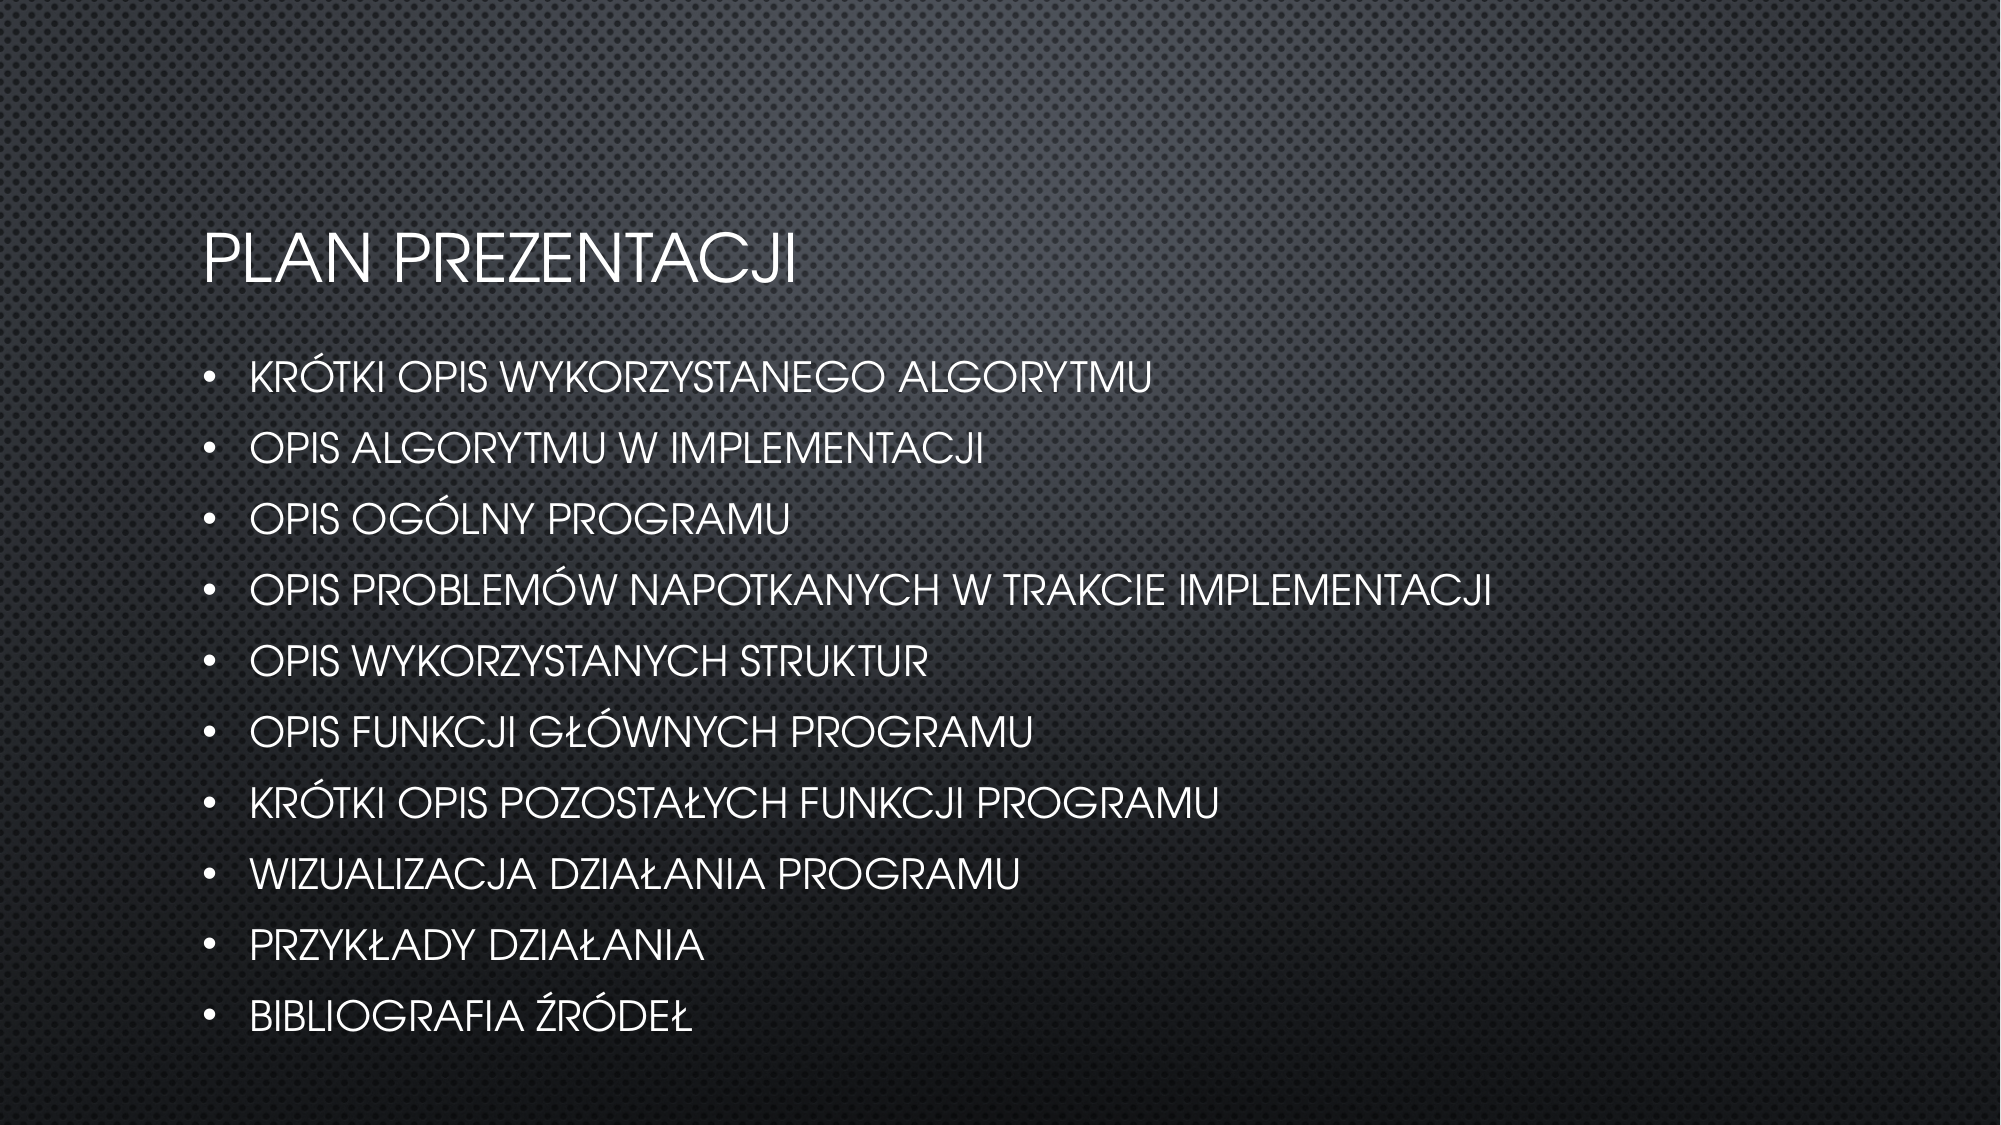

# Plan prezentacji
Krótki opis wykorzystanego algorytmu
Opis algorytmu w implementacji
Opis ogólny programu
Opis problemów napotkanych w trakcie implementacji
Opis wykorzystanych struktur
Opis funkcji głównych programu
Krótki opis pozostałych funkcji programu
Wizualizacja działania programu
Przykłady działania
Bibliografia źródeł